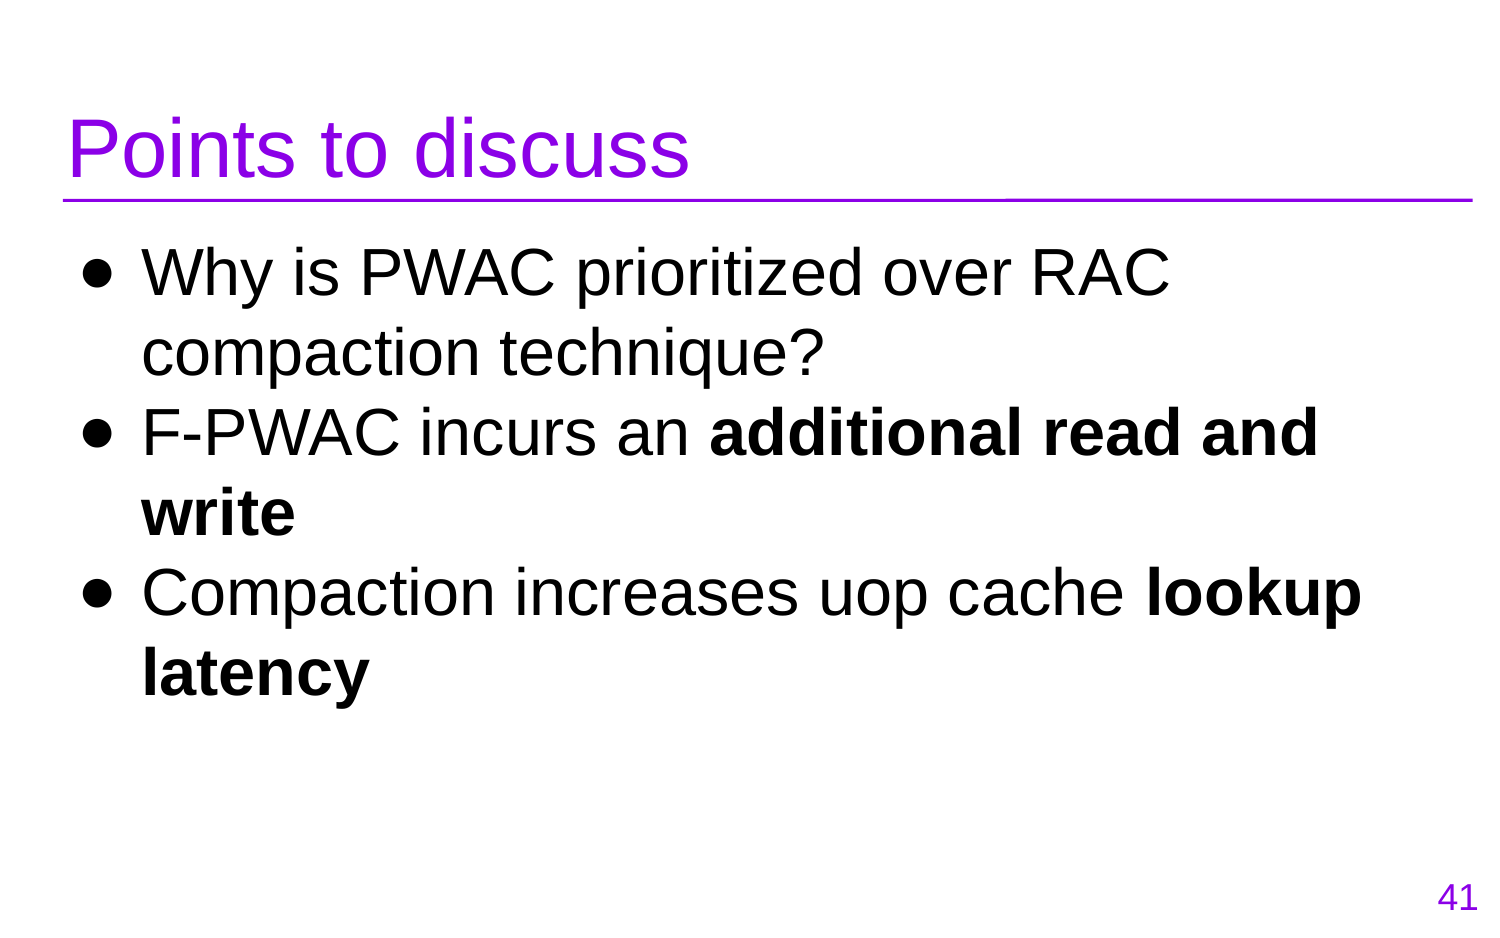

# Points to discuss
Why is PWAC prioritized over RAC compaction technique?
F-PWAC incurs an additional read and write
Compaction increases uop cache lookup latency
41